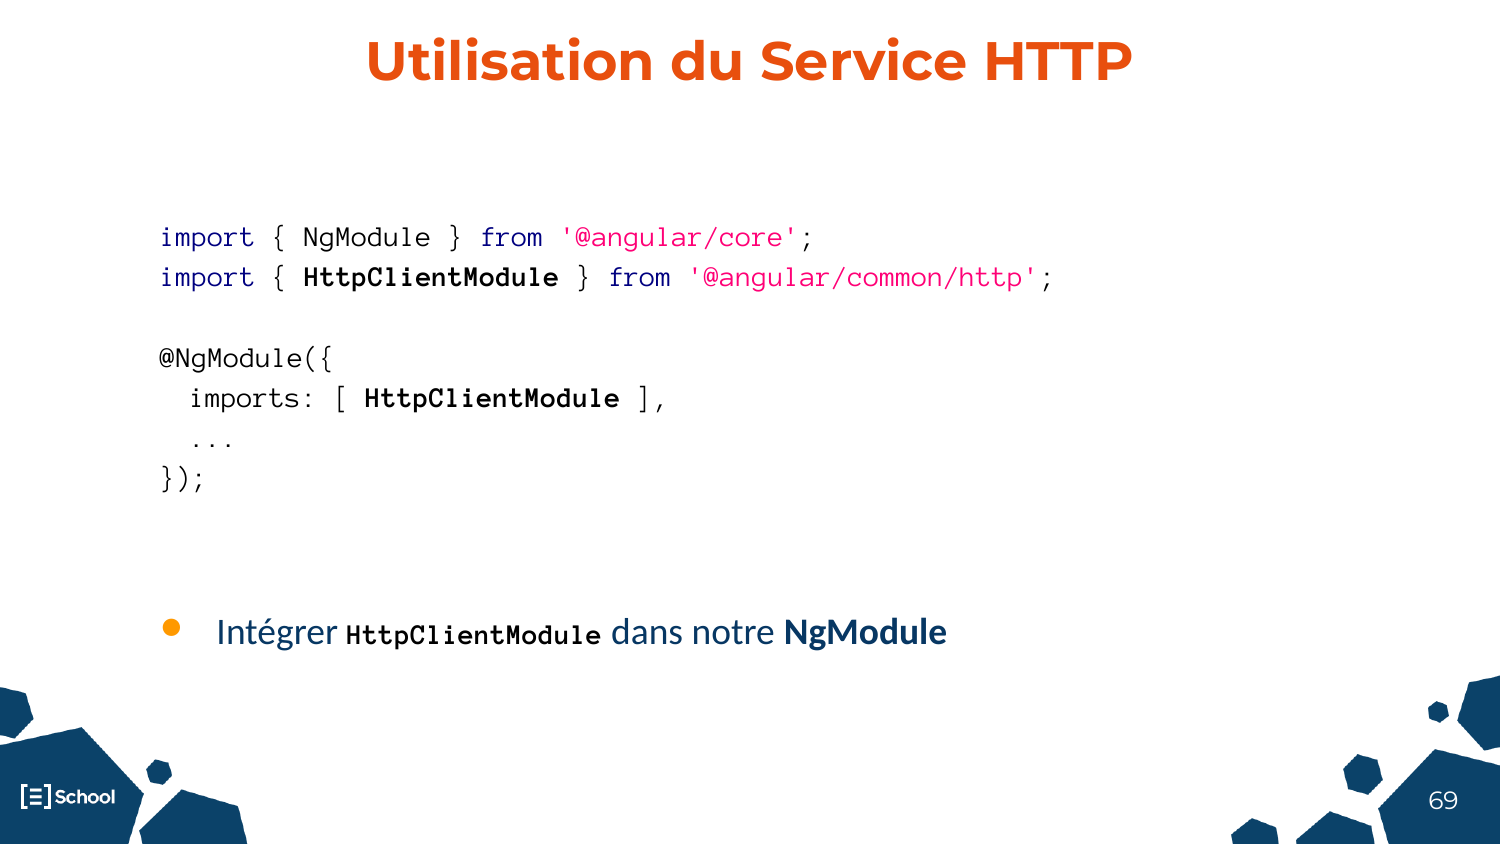

Utilisation du Service HTTP
import { NgModule } from '@angular/core';
import { HttpClientModule } from '@angular/common/http';

@NgModule({
   imports: [ HttpClientModule ],
   ...
});

Intégrer HttpClientModule dans notre NgModule
69